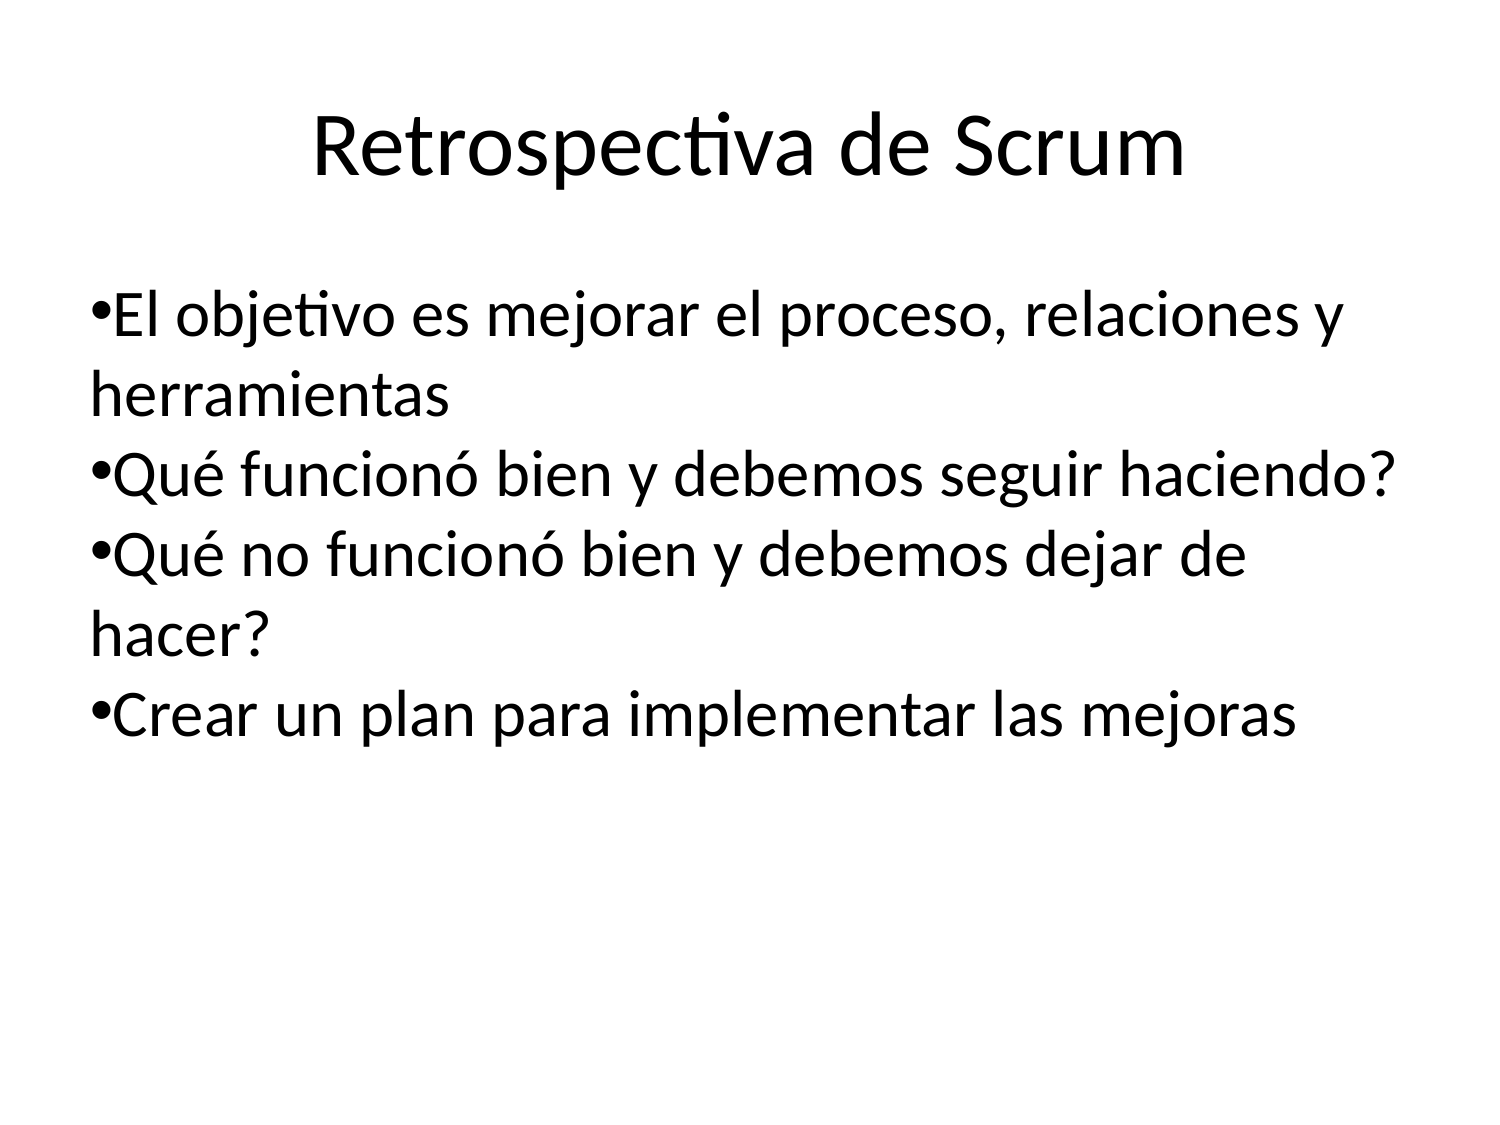

Retrospectiva de Scrum
El objetivo es mejorar el proceso, relaciones y herramientas
Qué funcionó bien y debemos seguir haciendo?
Qué no funcionó bien y debemos dejar de hacer?
Crear un plan para implementar las mejoras